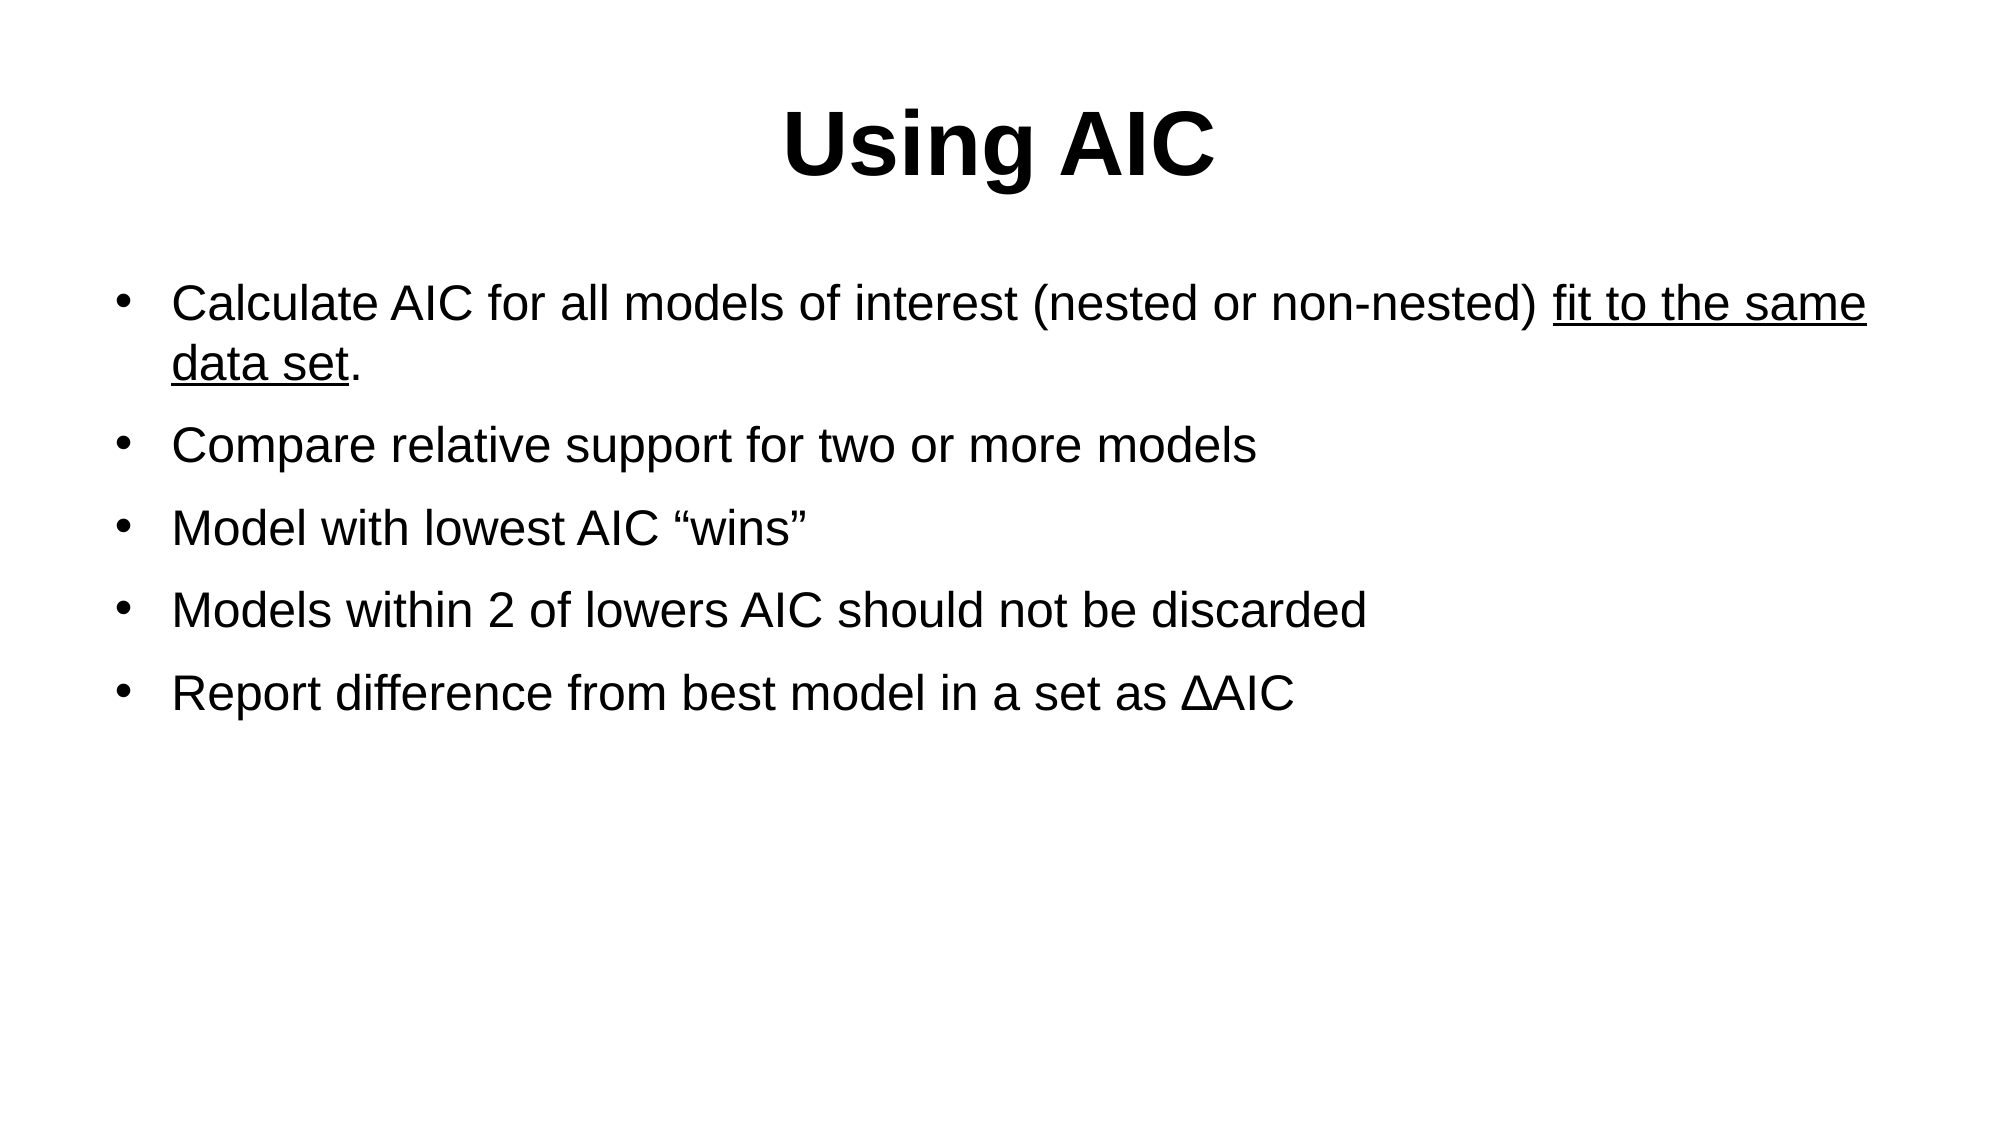

# Using AIC
Calculate AIC for all models of interest (nested or non-nested) fit to the same data set.
Compare relative support for two or more models
Model with lowest AIC “wins”
Models within 2 of lowers AIC should not be discarded
Report difference from best model in a set as ∆AIC